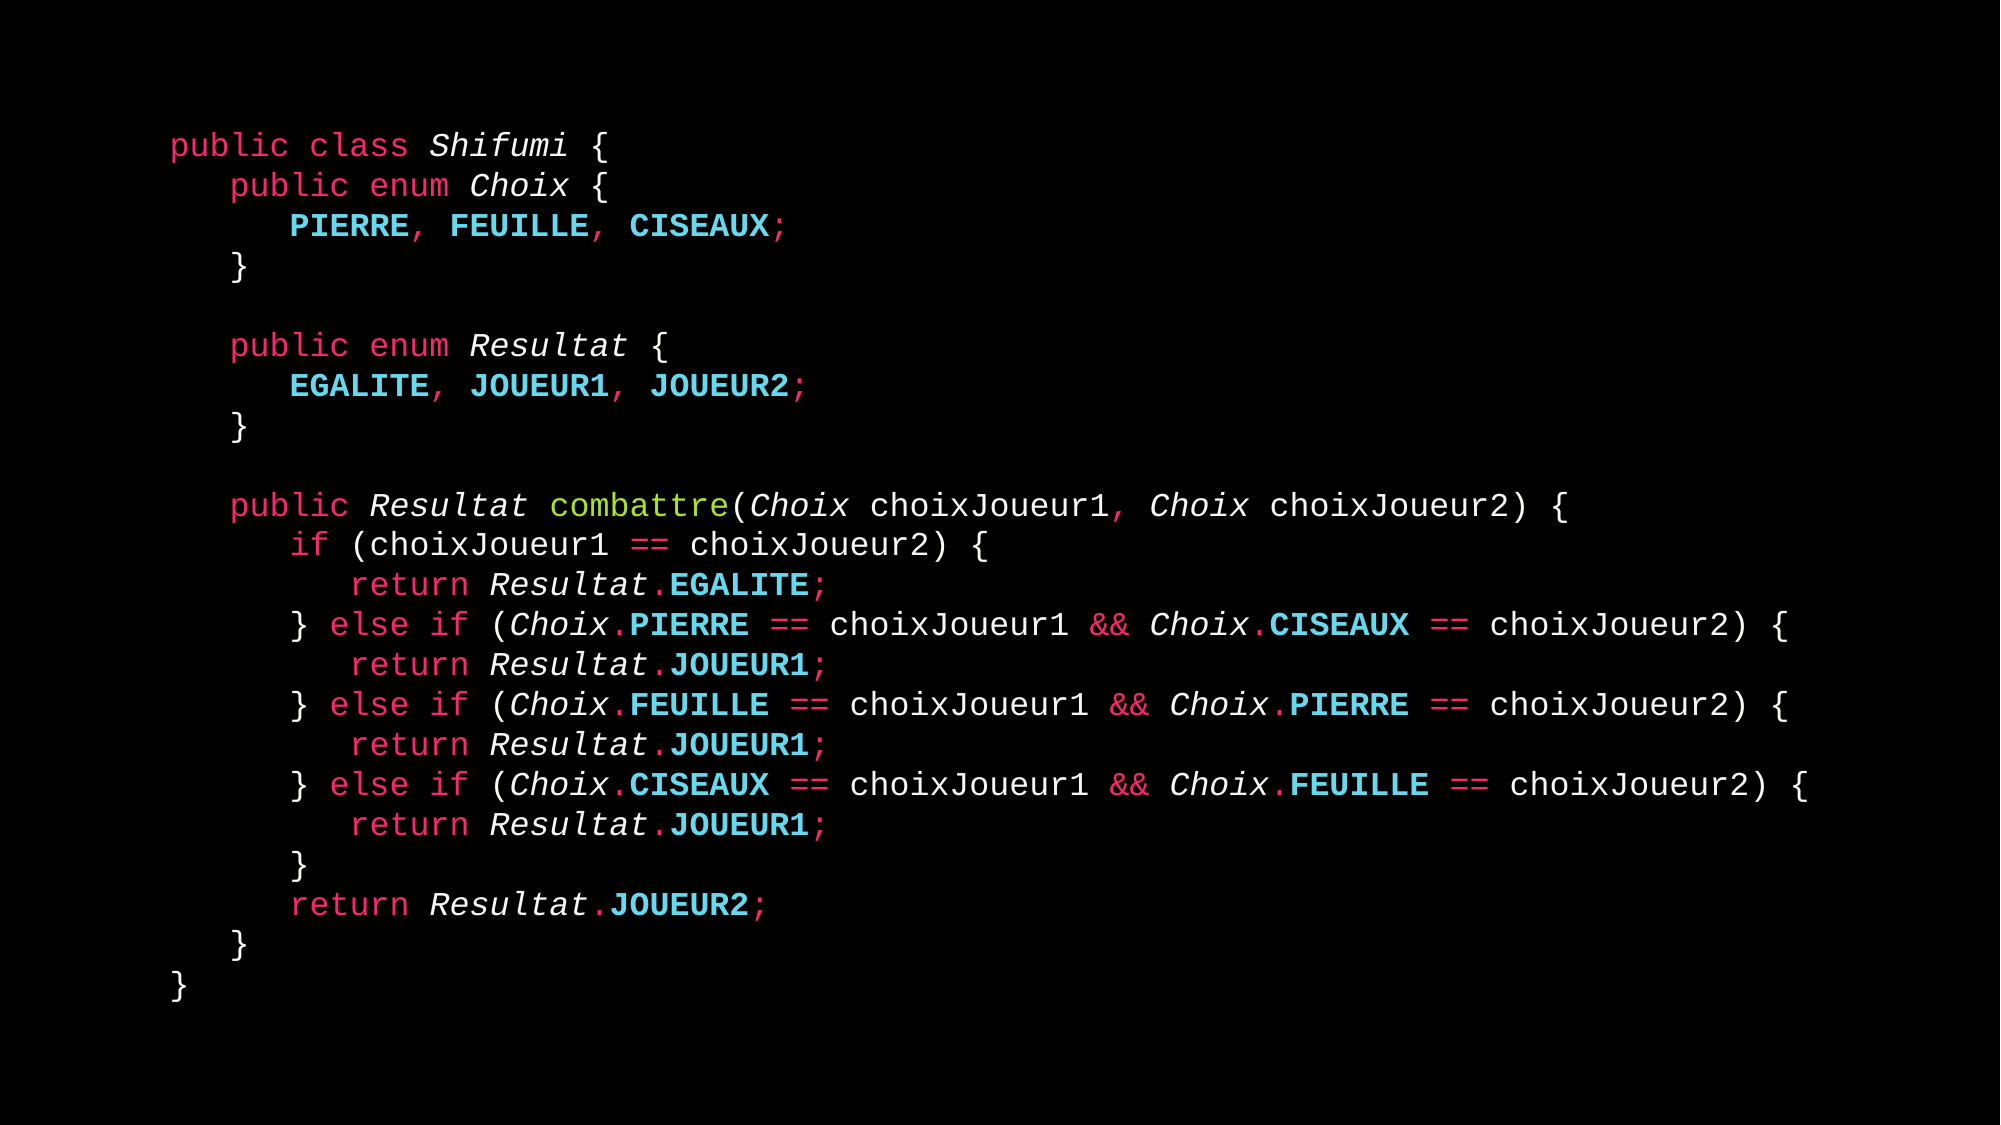

public class Shifumi {
   public enum Choix {
      PIERRE, FEUILLE, CISEAUX;
   }
   public enum Resultat {
      EGALITE, JOUEUR1, JOUEUR2;
   }
   public Resultat combattre(Choix choixJoueur1, Choix choixJoueur2) {
      if (choixJoueur1 == choixJoueur2) {
         return Resultat.EGALITE;
      } else if (Choix.PIERRE == choixJoueur1 && Choix.CISEAUX == choixJoueur2) {
         return Resultat.JOUEUR1;
      } else if (Choix.FEUILLE == choixJoueur1 && Choix.PIERRE == choixJoueur2) {
         return Resultat.JOUEUR1;
      } else if (Choix.CISEAUX == choixJoueur1 && Choix.FEUILLE == choixJoueur2) {
         return Resultat.JOUEUR1;
      }
      return Resultat.JOUEUR2;
   }
}